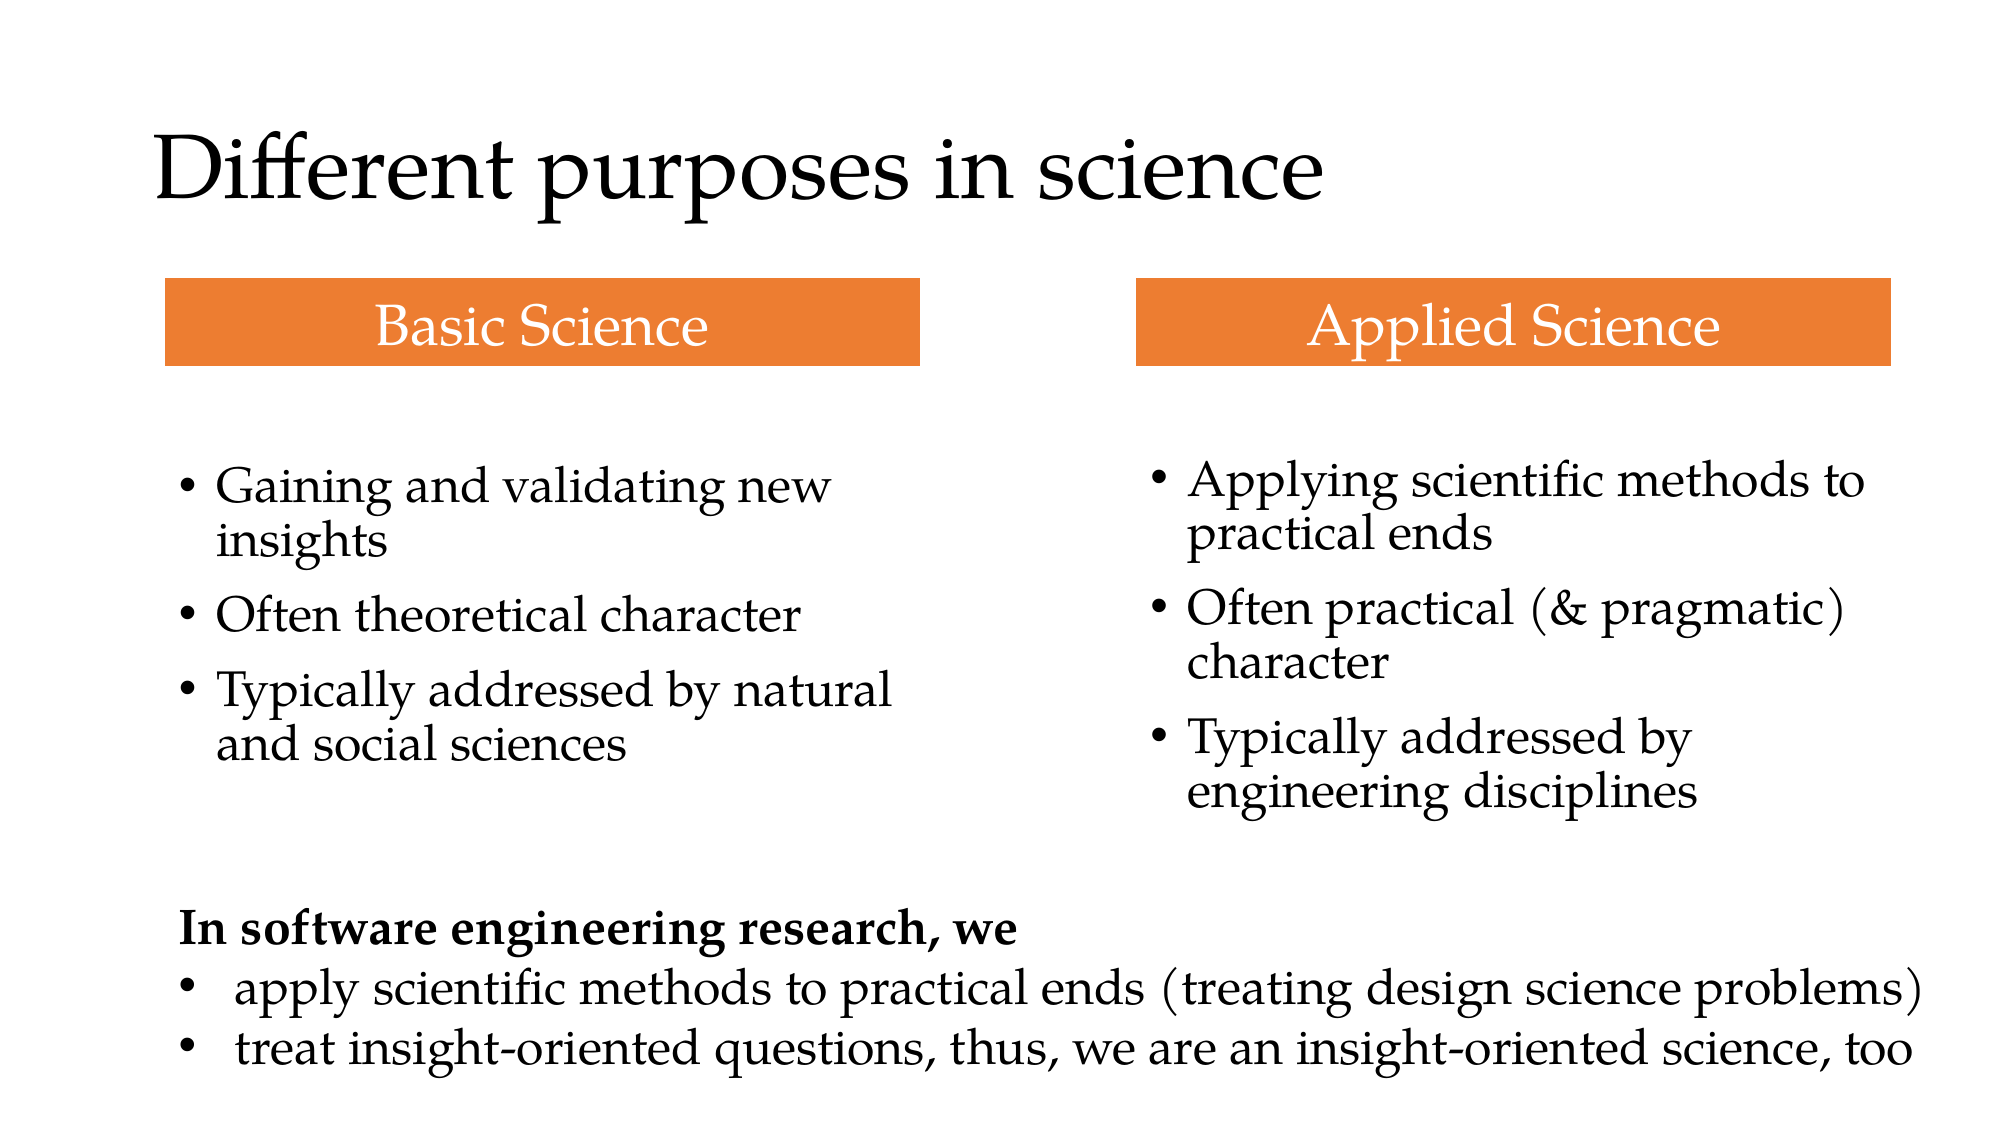

# Different purposes in science
Basic Science
Applied Science
Applying scientific methods to practical ends
Often practical (& pragmatic) character
Typically addressed by engineering disciplines

Gaining and validating new insights
Often theoretical character
Typically addressed by natural and social sciences

In software engineering research, we
apply scientific methods to practical ends (treating design science problems)
treat insight-oriented questions, thus, we are an insight-oriented science, too